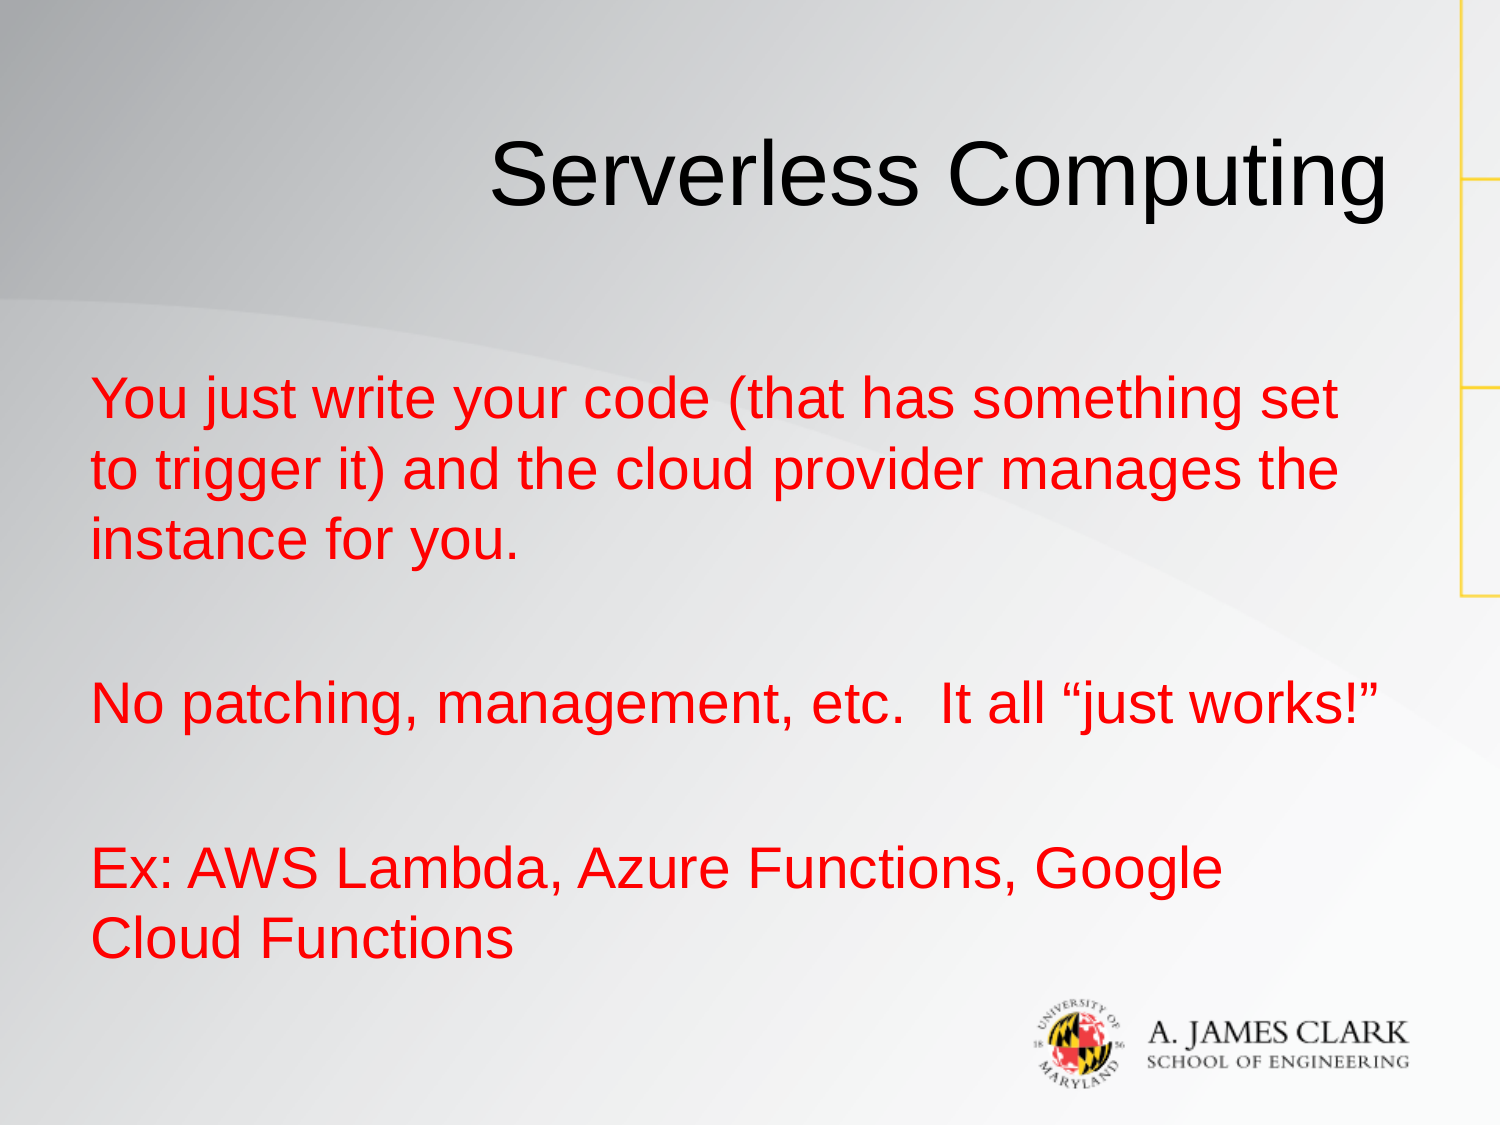

# Serverless Computing
You just write your code (that has something set to trigger it) and the cloud provider manages the instance for you.

No patching, management, etc.  It all “just works!”

Ex: AWS Lambda, Azure Functions, Google Cloud Functions